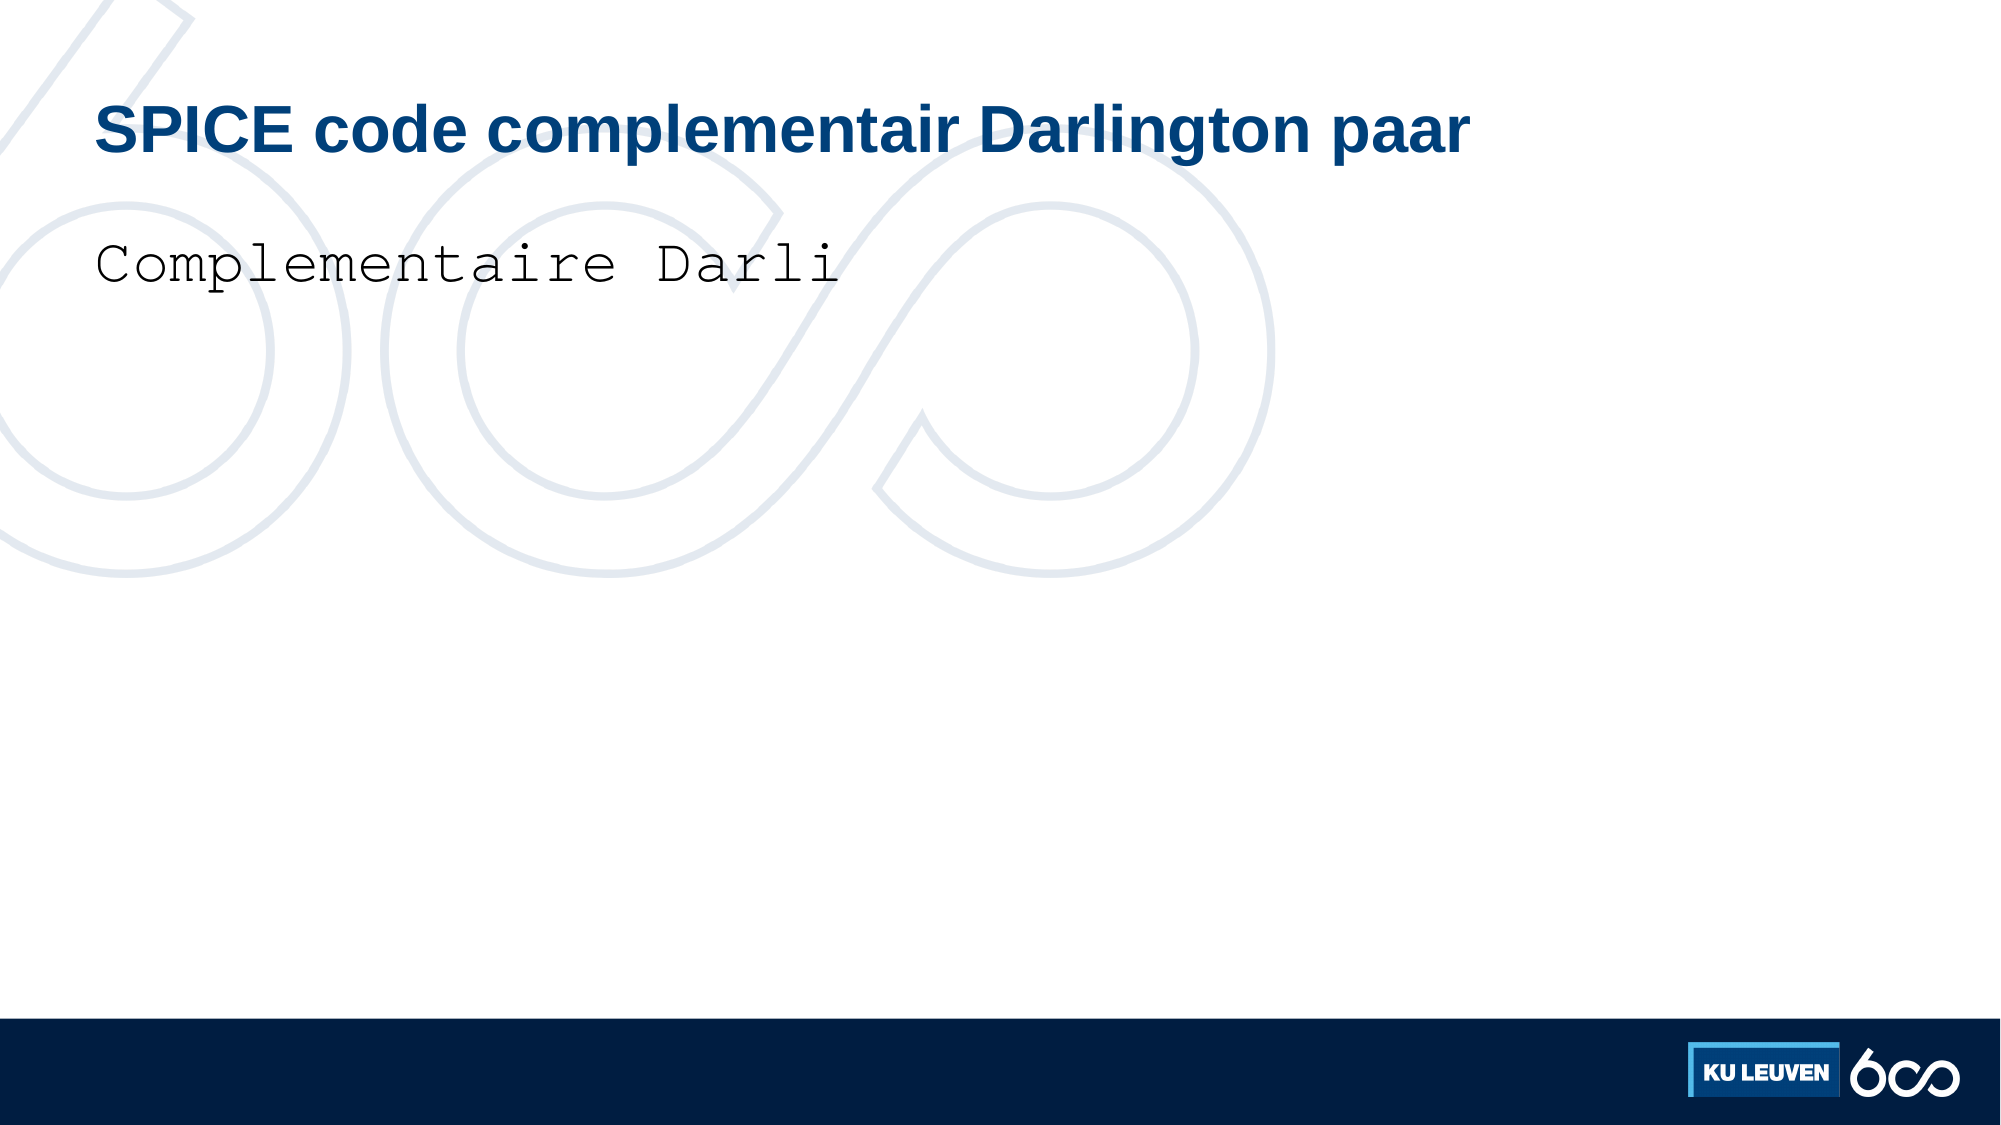

# SPICE code complementair Darlington paar
Complementaire Darli